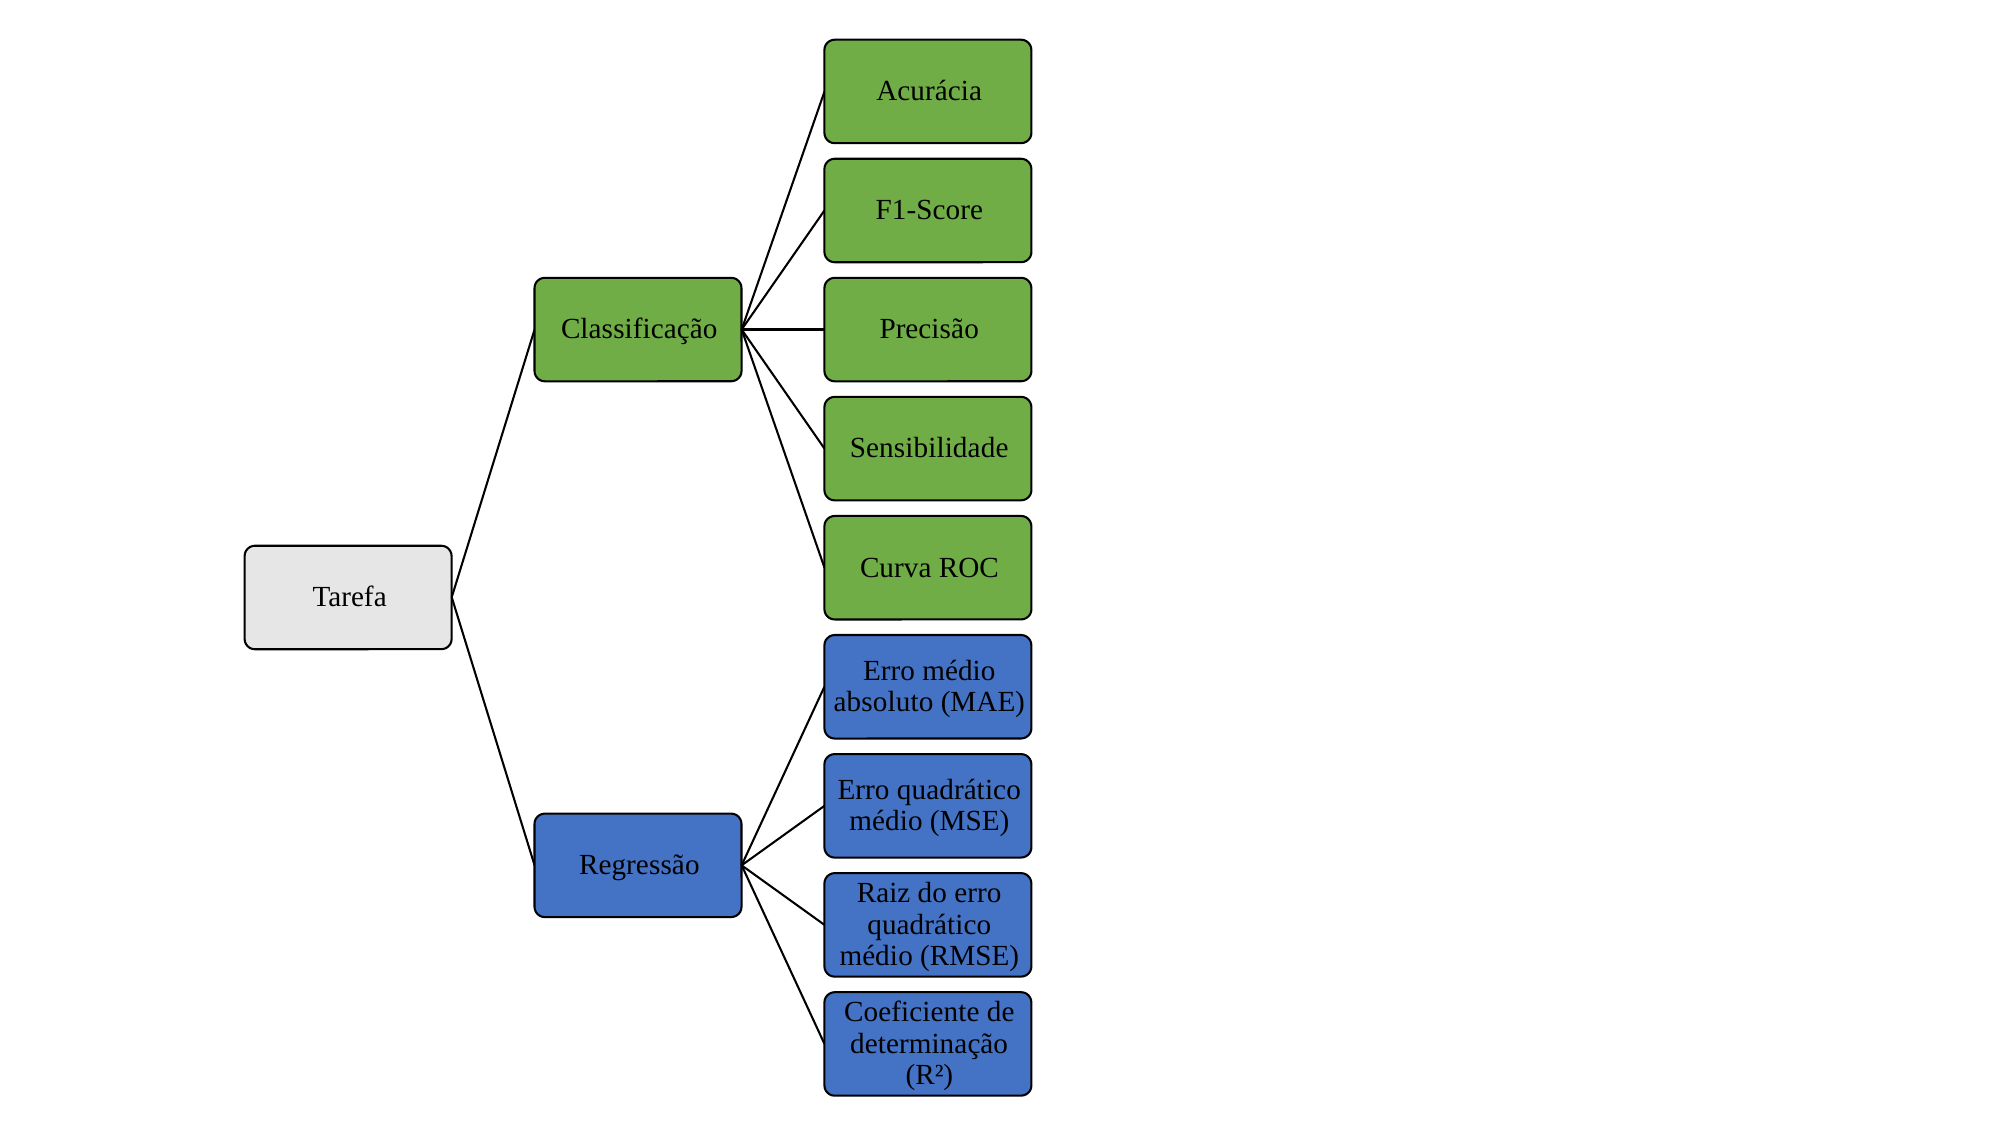

Tarefa

Classificação

Acurácia

F1-Score

Precisão

Sensibilidade

Curva ROC

Regressão

Erro médio absoluto (MAE)

Erro quadrático médio (MSE)

Raiz do erro quadrático médio (RMSE)

Coeficiente de determinação (R²)